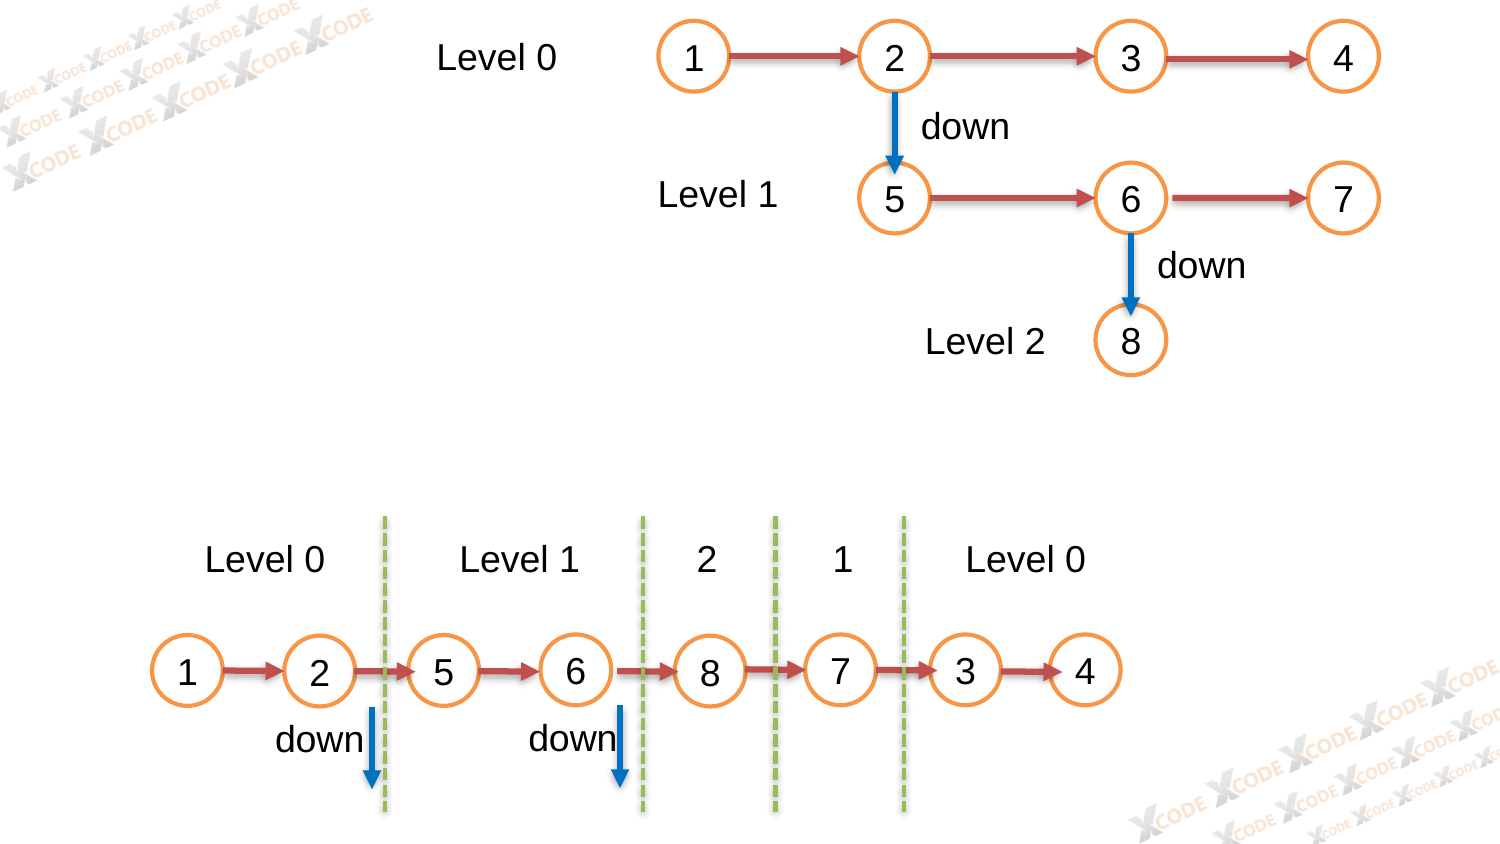

1
2
3
4
Level 0
down
Level 1
5
6
7
down
8
Level 2
Level 0
Level 1
2
Level 0
1
6
7
3
4
1
5
2
8
down
down